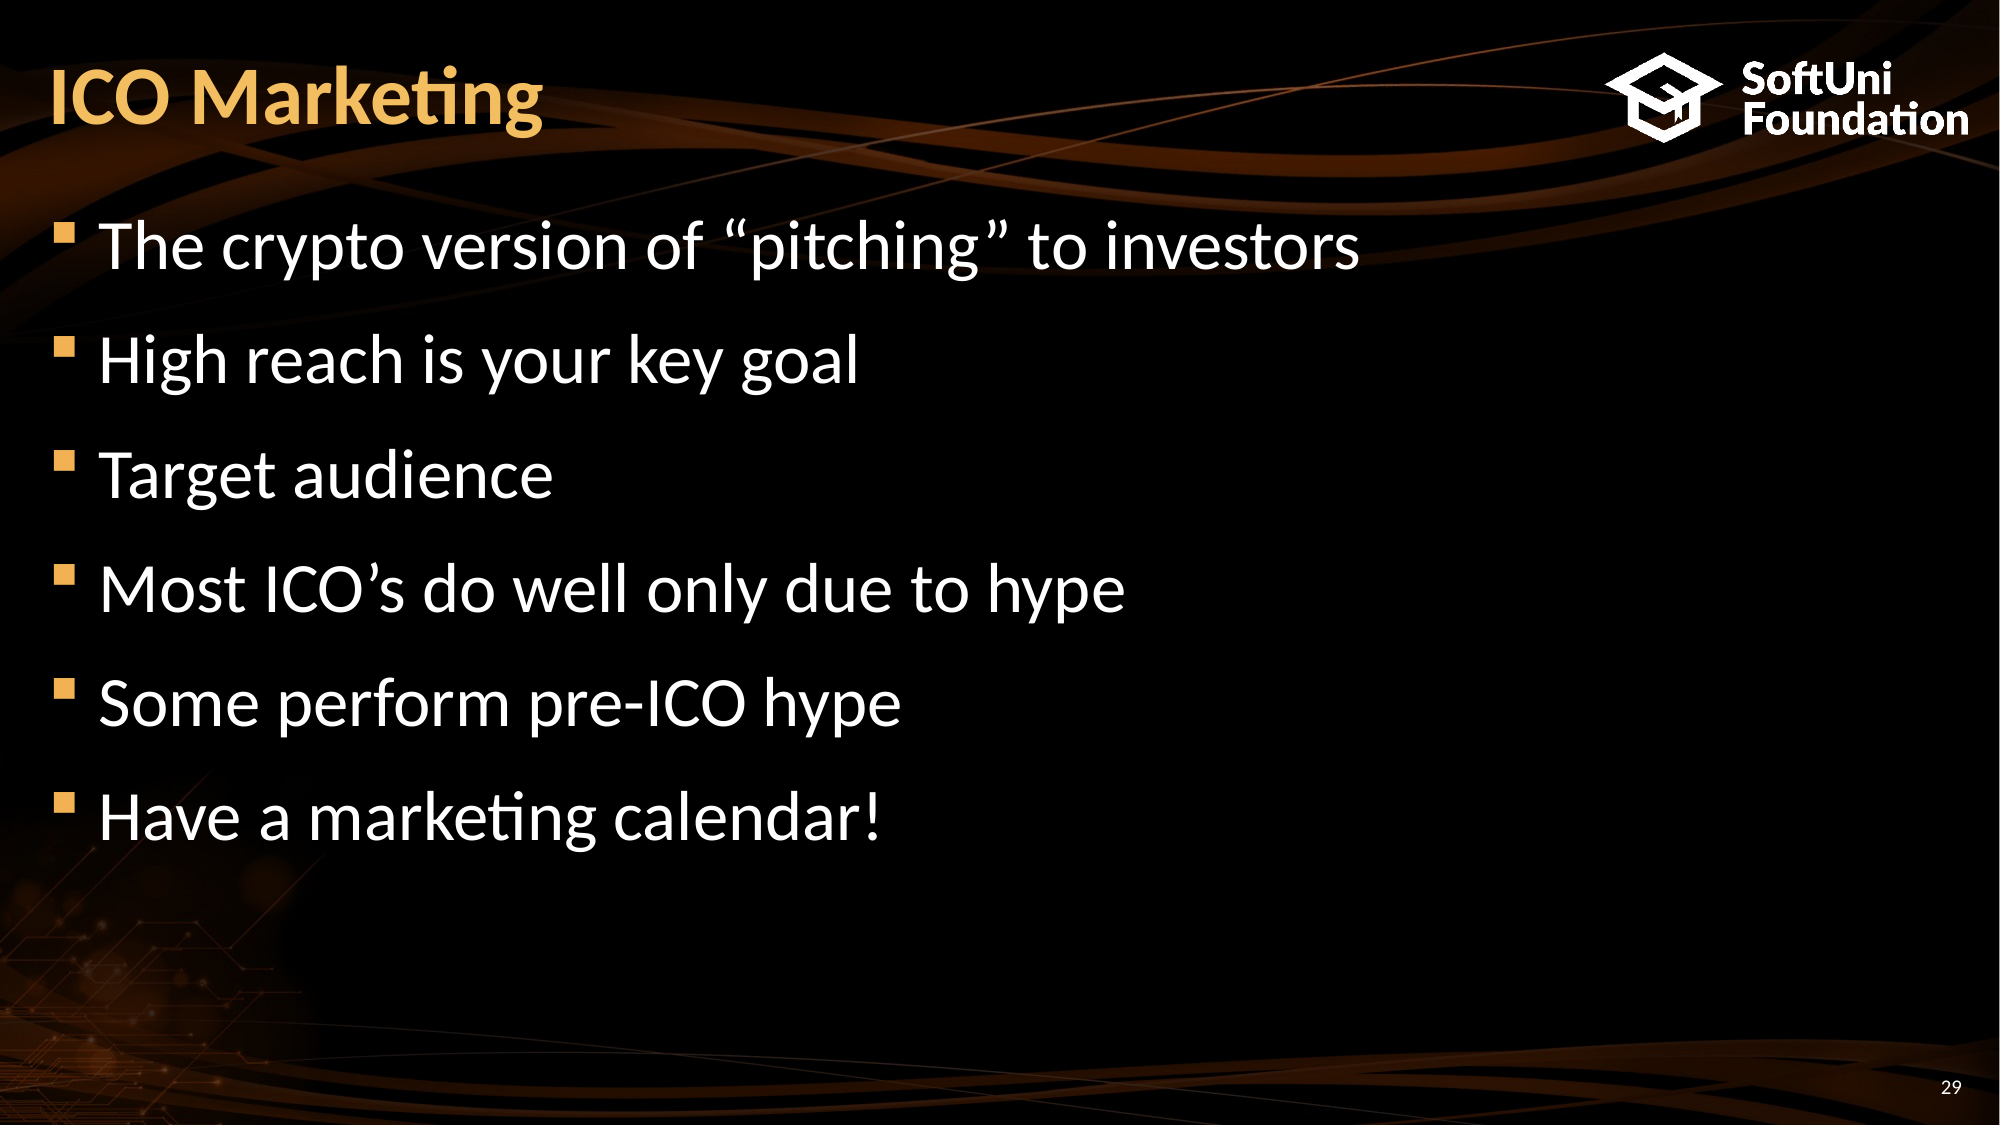

# ICO Marketing
The crypto version of “pitching” to investors
High reach is your key goal
Target audience
Most ICO’s do well only due to hype
Some perform pre-ICO hype
Have a marketing calendar!

29